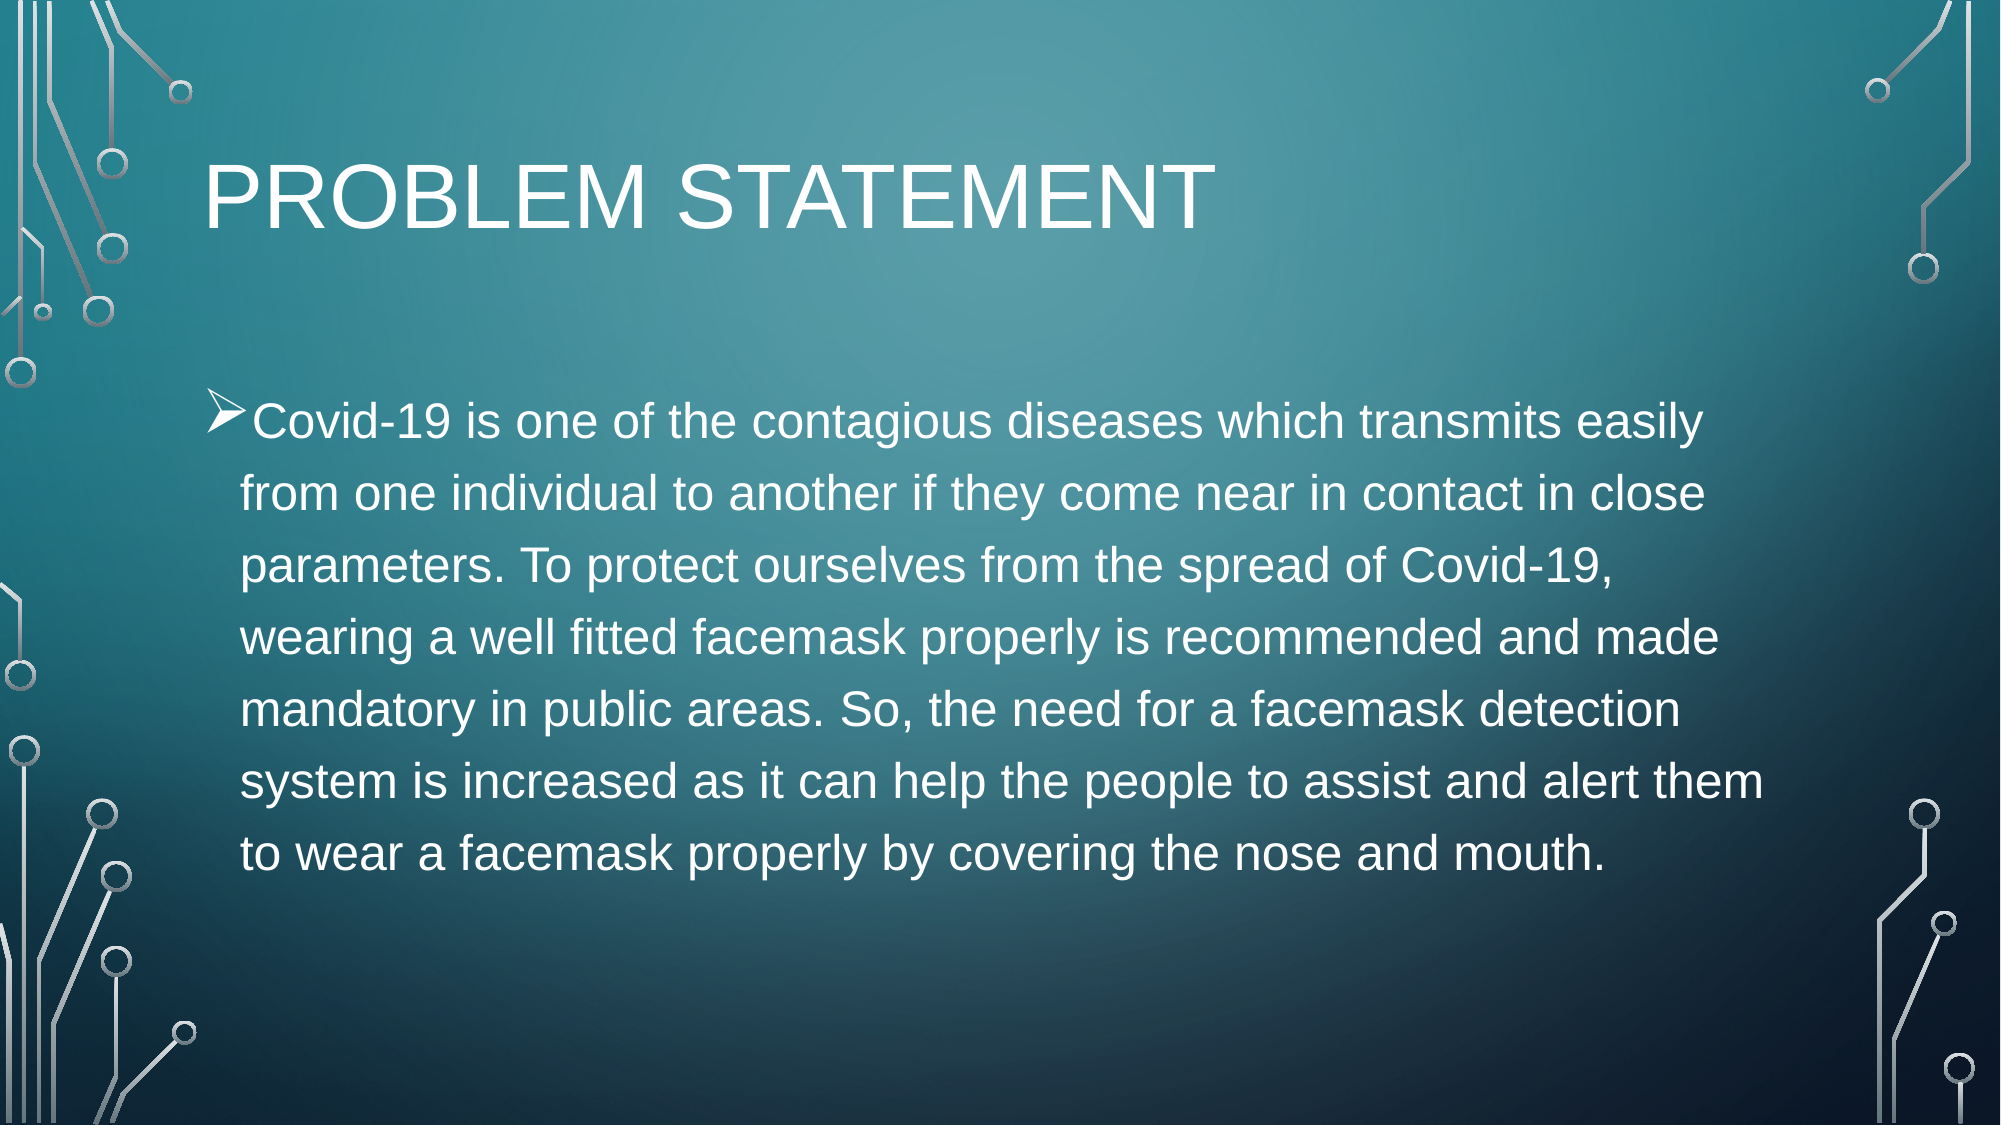

# Problem statement
Covid-19 is one of the contagious diseases which transmits easily from one individual to another if they come near in contact in close parameters. To protect ourselves from the spread of Covid-19, wearing a well fitted facemask properly is recommended and made mandatory in public areas. So, the need for a facemask detection system is increased as it can help the people to assist and alert them to wear a facemask properly by covering the nose and mouth.